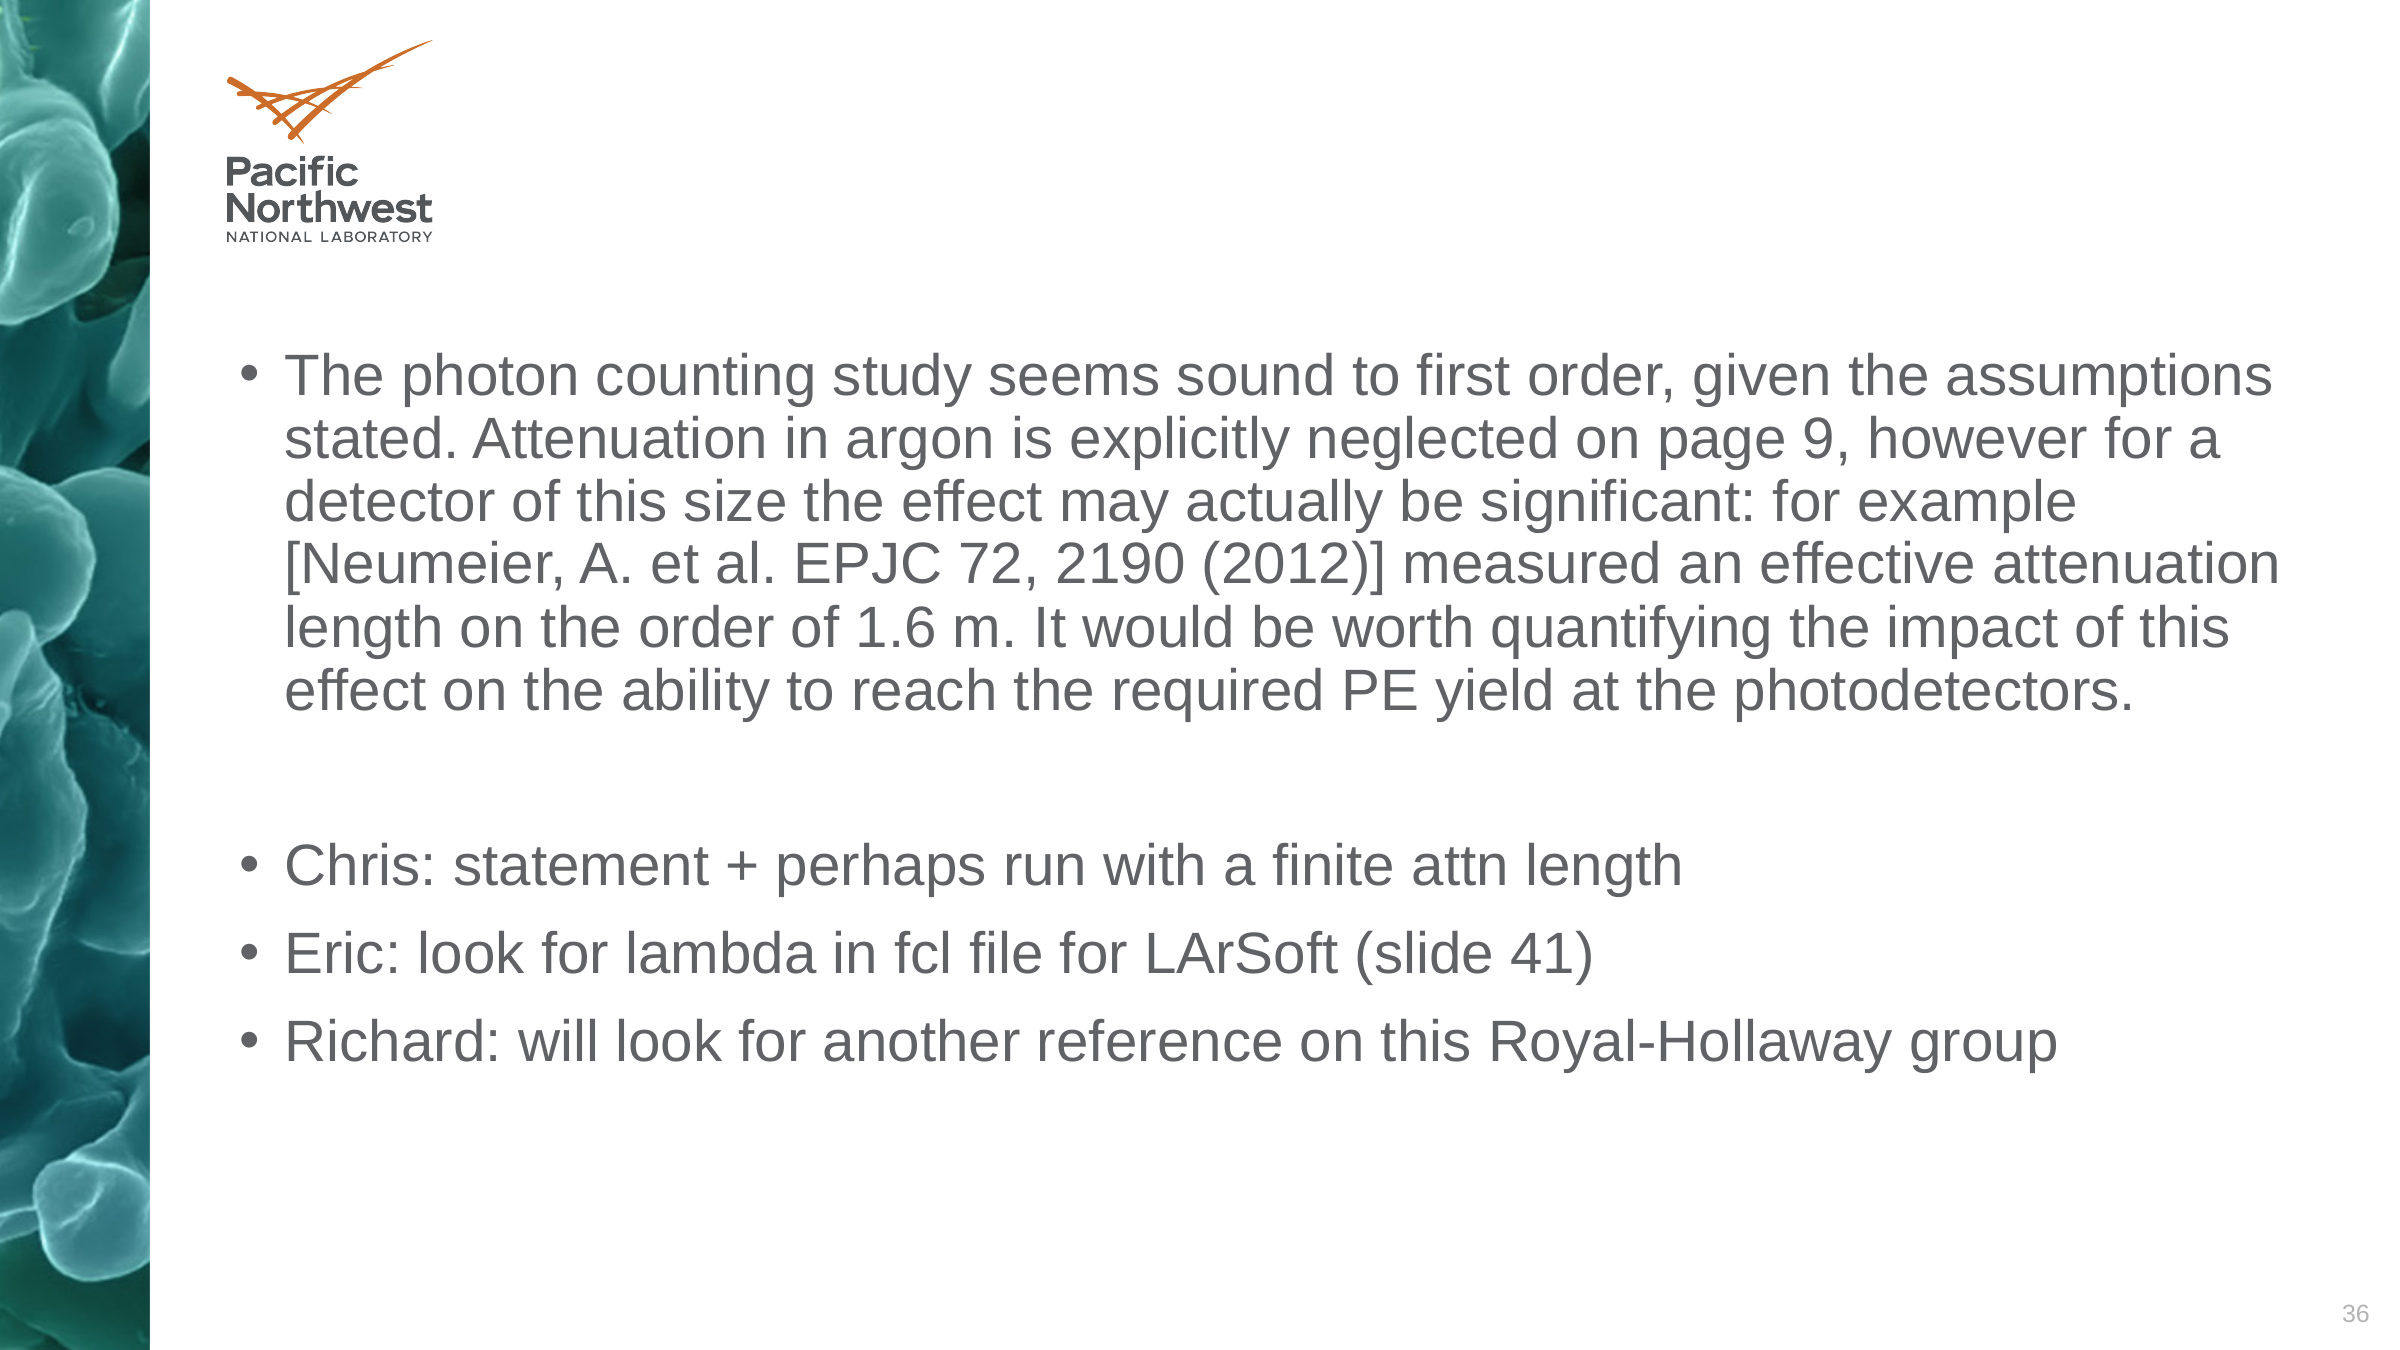

#
The photon counting study seems sound to first order, given the assumptions stated. Attenuation in argon is explicitly neglected on page 9, however for a detector of this size the effect may actually be significant: for example [Neumeier, A. et al. EPJC 72, 2190 (2012)] measured an effective attenuation length on the order of 1.6 m. It would be worth quantifying the impact of this effect on the ability to reach the required PE yield at the photodetectors.

Chris: statement + perhaps run with a finite attn length
Eric: look for lambda in fcl file for LArSoft (slide 41)
Richard: will look for another reference on this Royal-Hollaway group
36